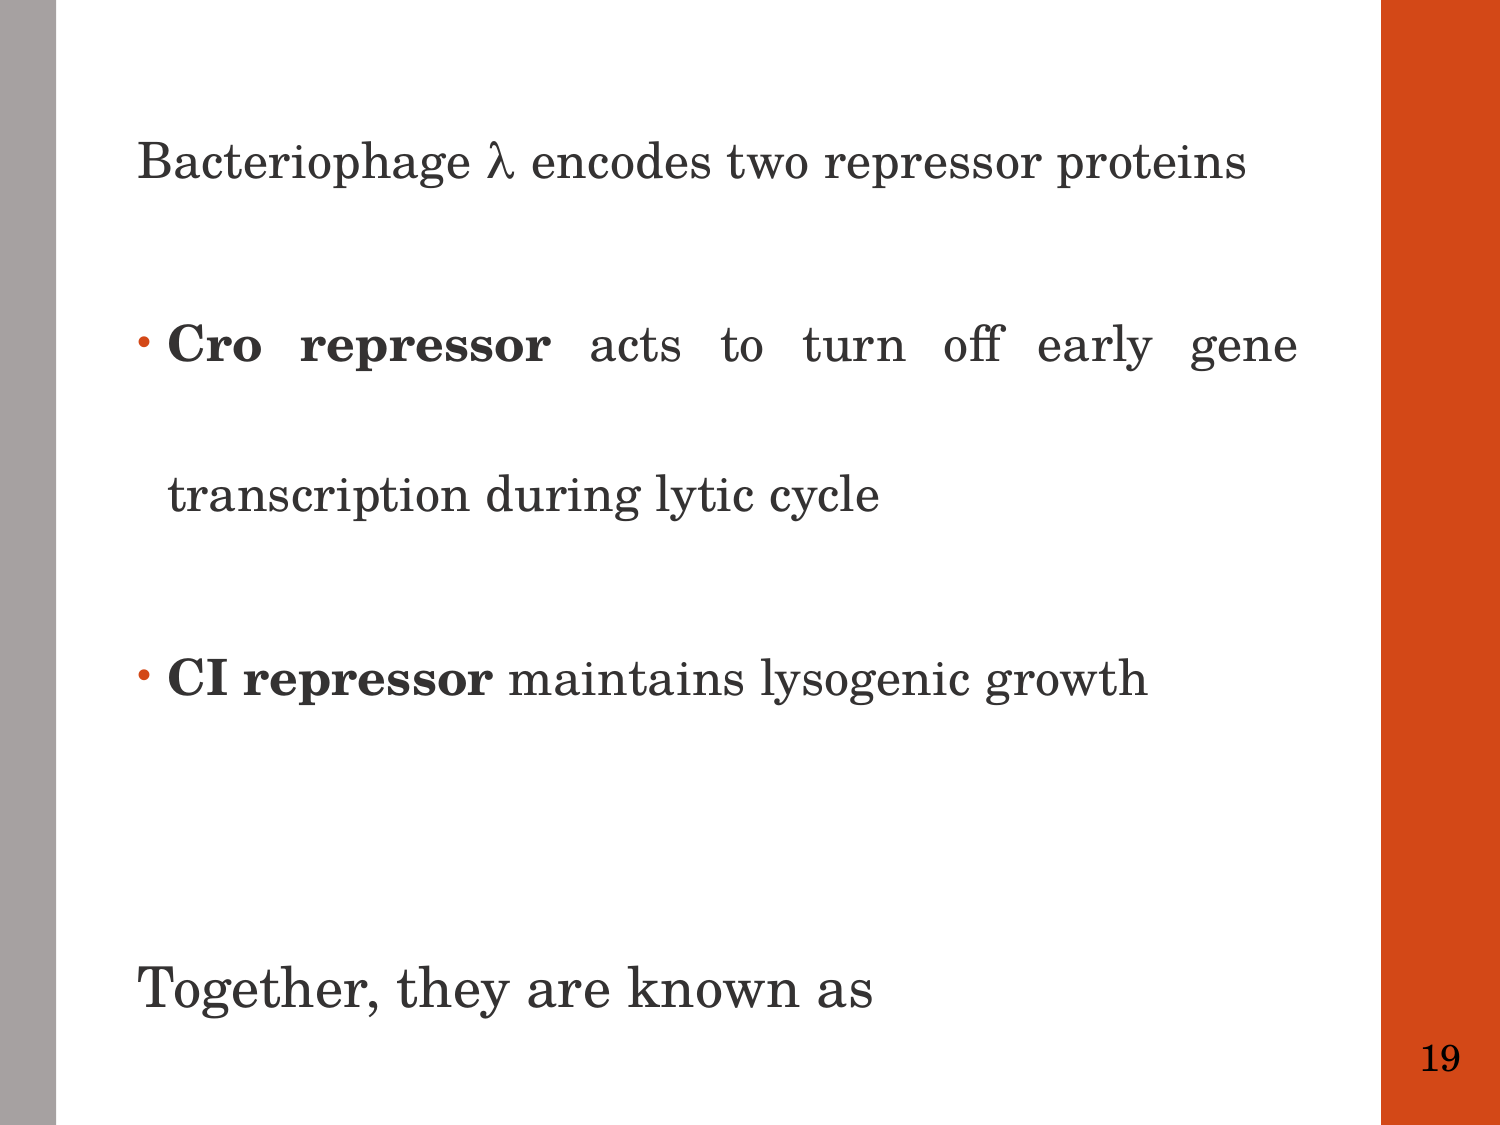

Bacteriophage λ encodes two repressor proteins
Cro repressor acts to turn off early gene transcription during lytic cycle
CI repressor maintains lysogenic growth

# Together, they are known as HTH (Helix-Turn-Helix) superfamily.
19